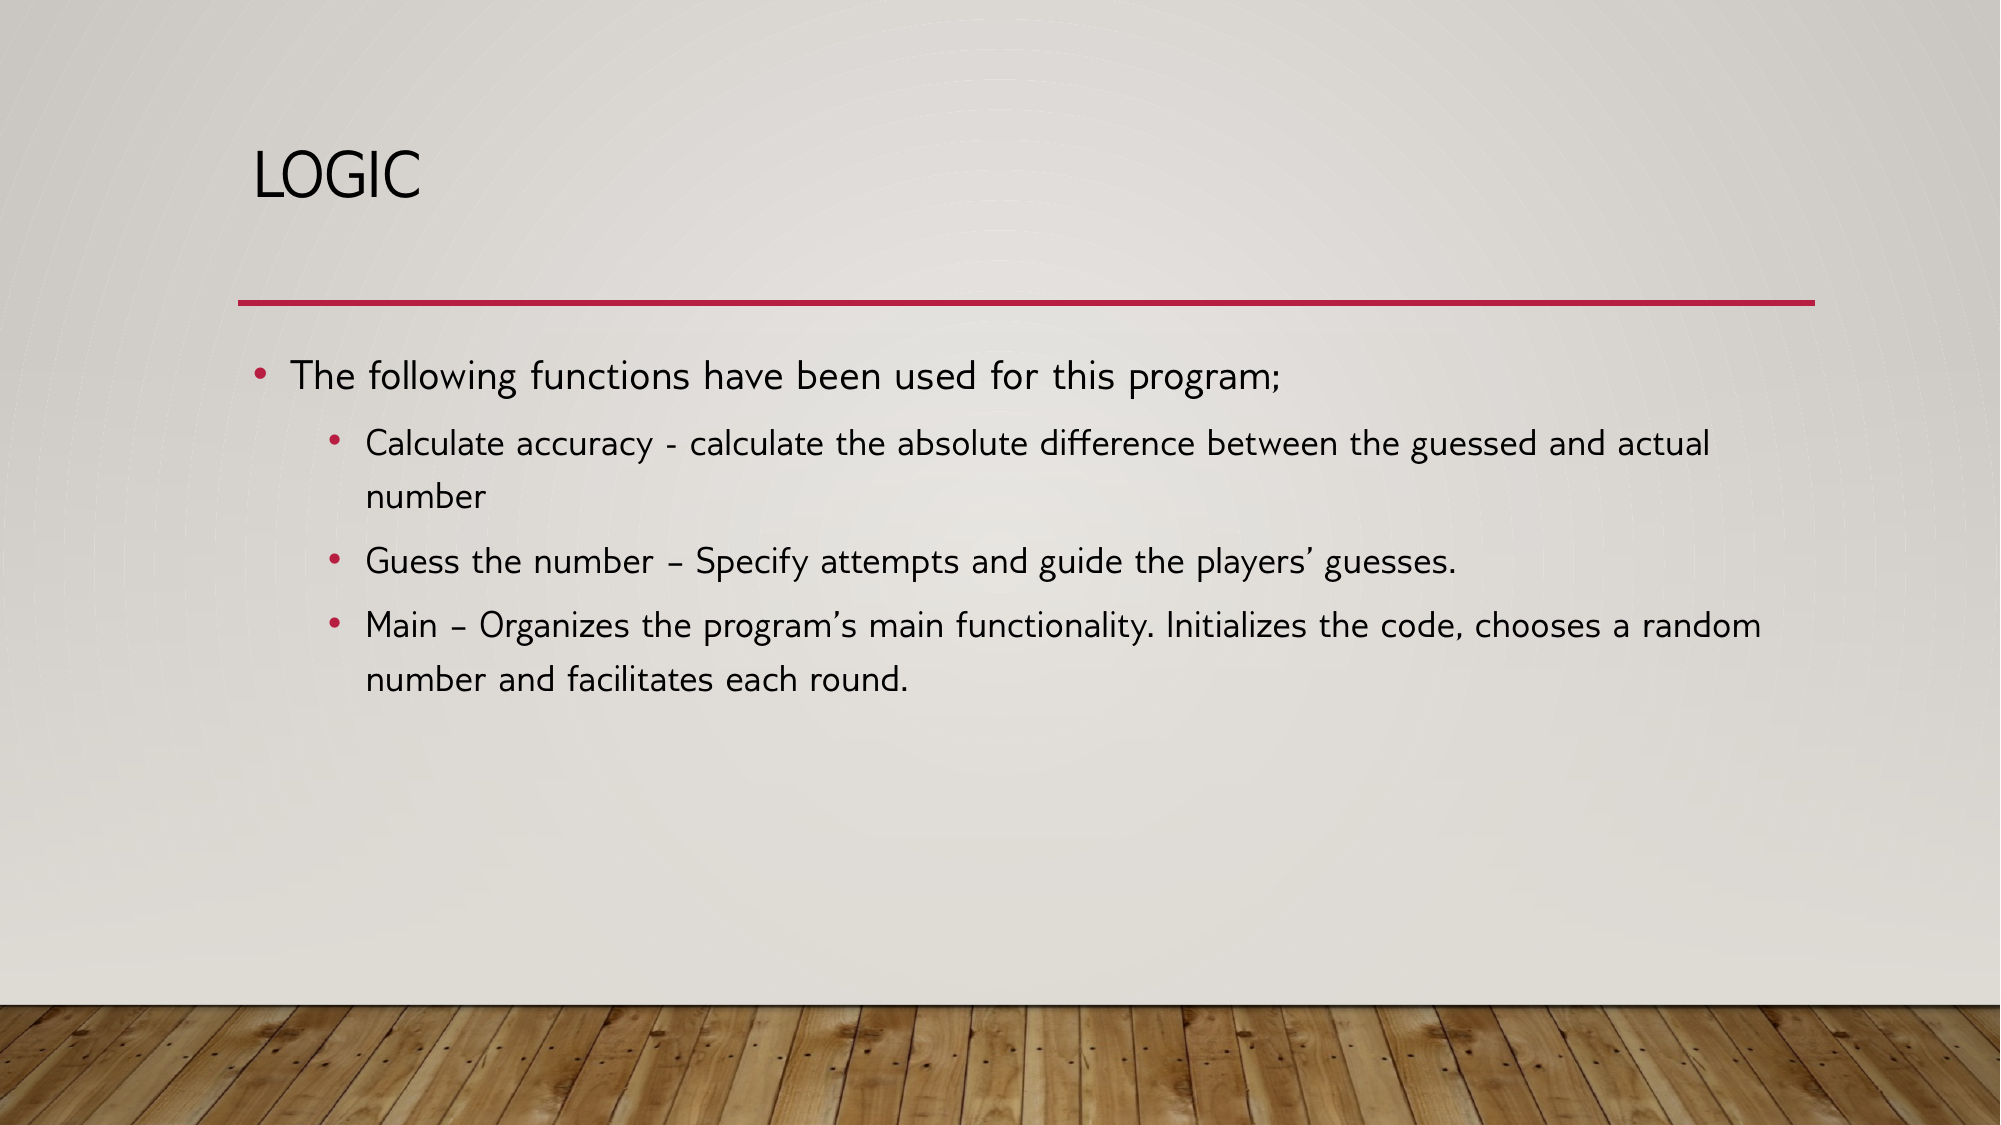

# Logic
The following functions have been used for this program;
Calculate accuracy - calculate the absolute difference between the guessed and actual number
Guess the number – Specify attempts and guide the players’ guesses.
Main – Organizes the program’s main functionality. Initializes the code, chooses a random number and facilitates each round.